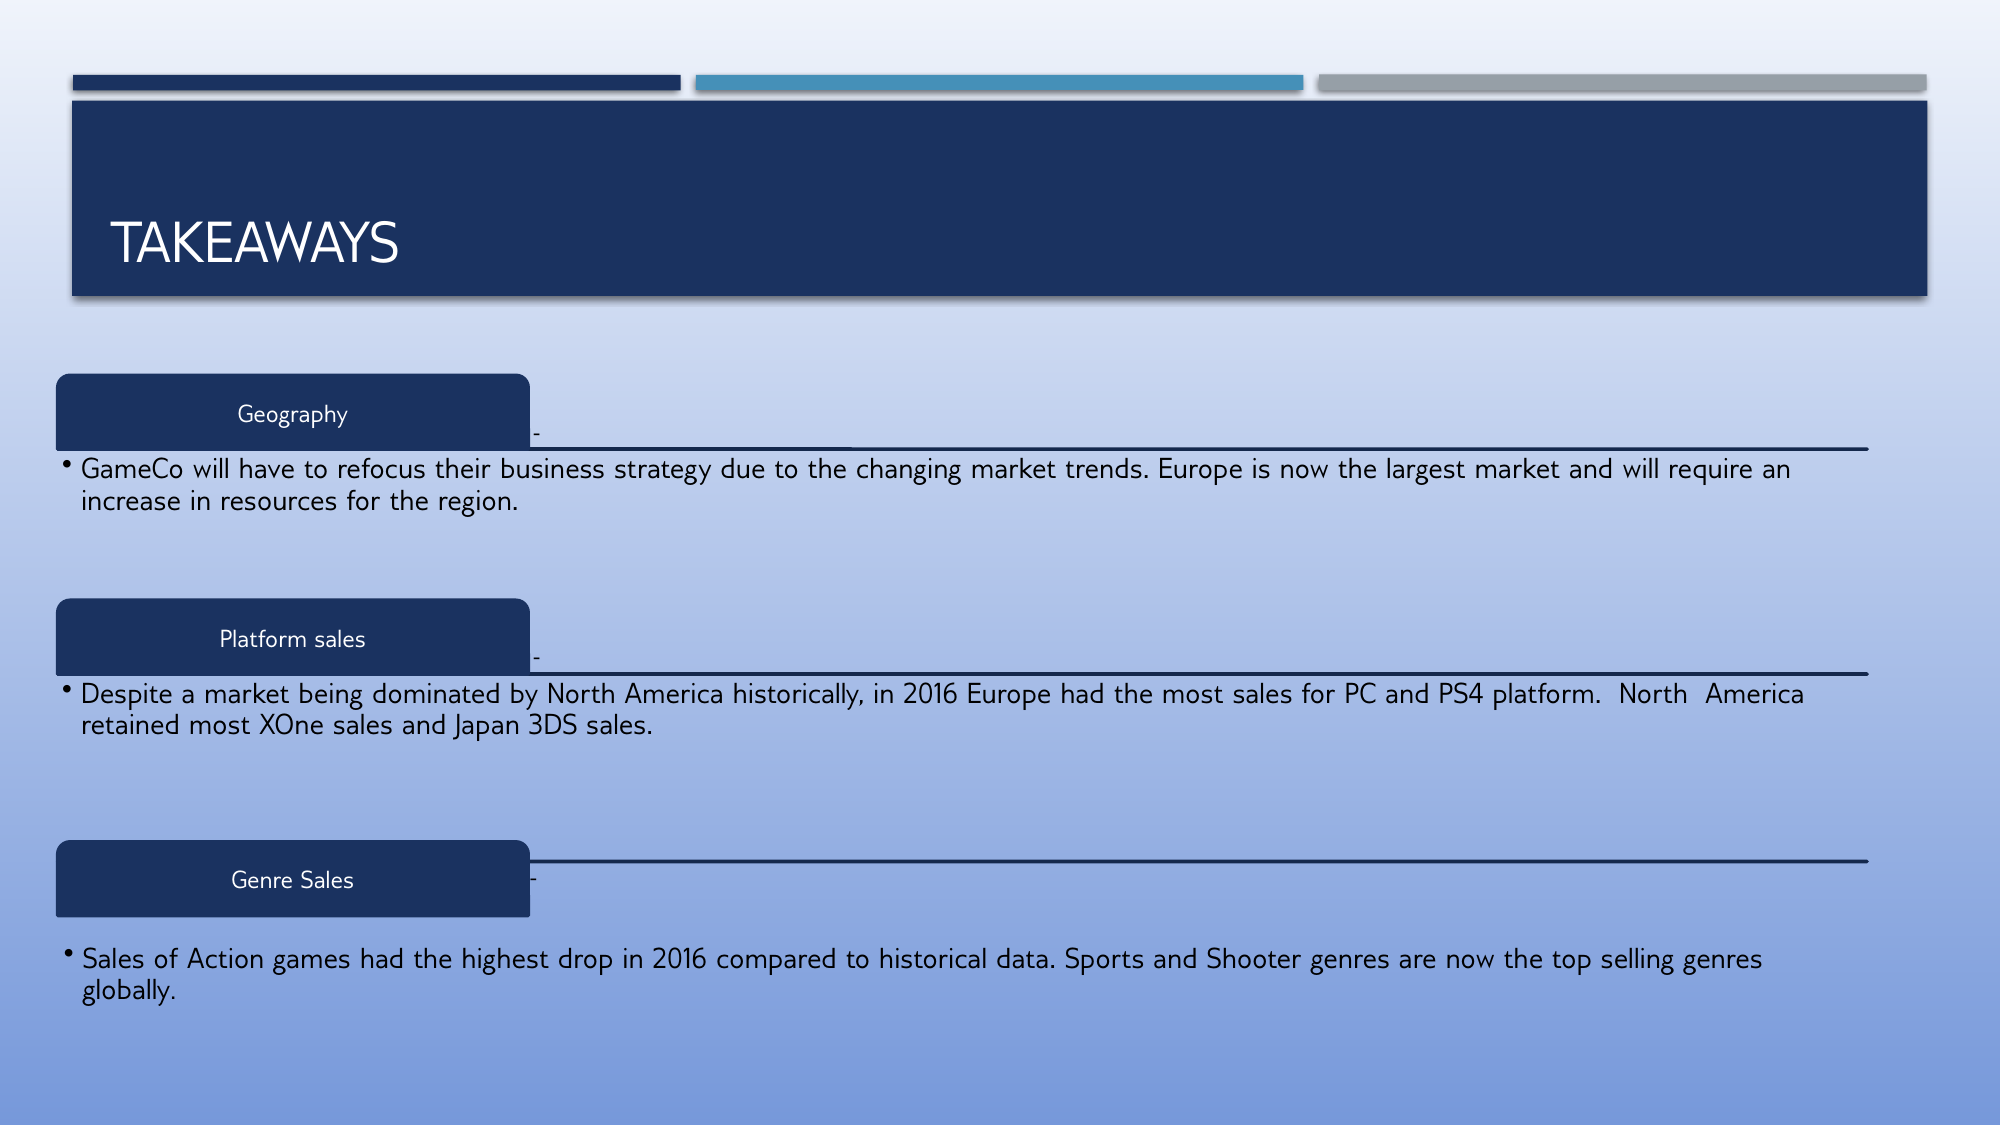

# Takeaways
-
Geography
GameCo will have to refocus their business strategy due to the changing market trends. Europe is now the largest market and will require an increase in resources for the region.
-
Platform sales
Despite a market being dominated by North America historically, in 2016 Europe had the most sales for PC and PS4 platform.  North  America retained most XOne sales and Japan 3DS sales.
-
Genre Sales

Sales of Action games had the highest drop in 2016 compared to historical data. Sports and Shooter genres are now the top selling genres globally.